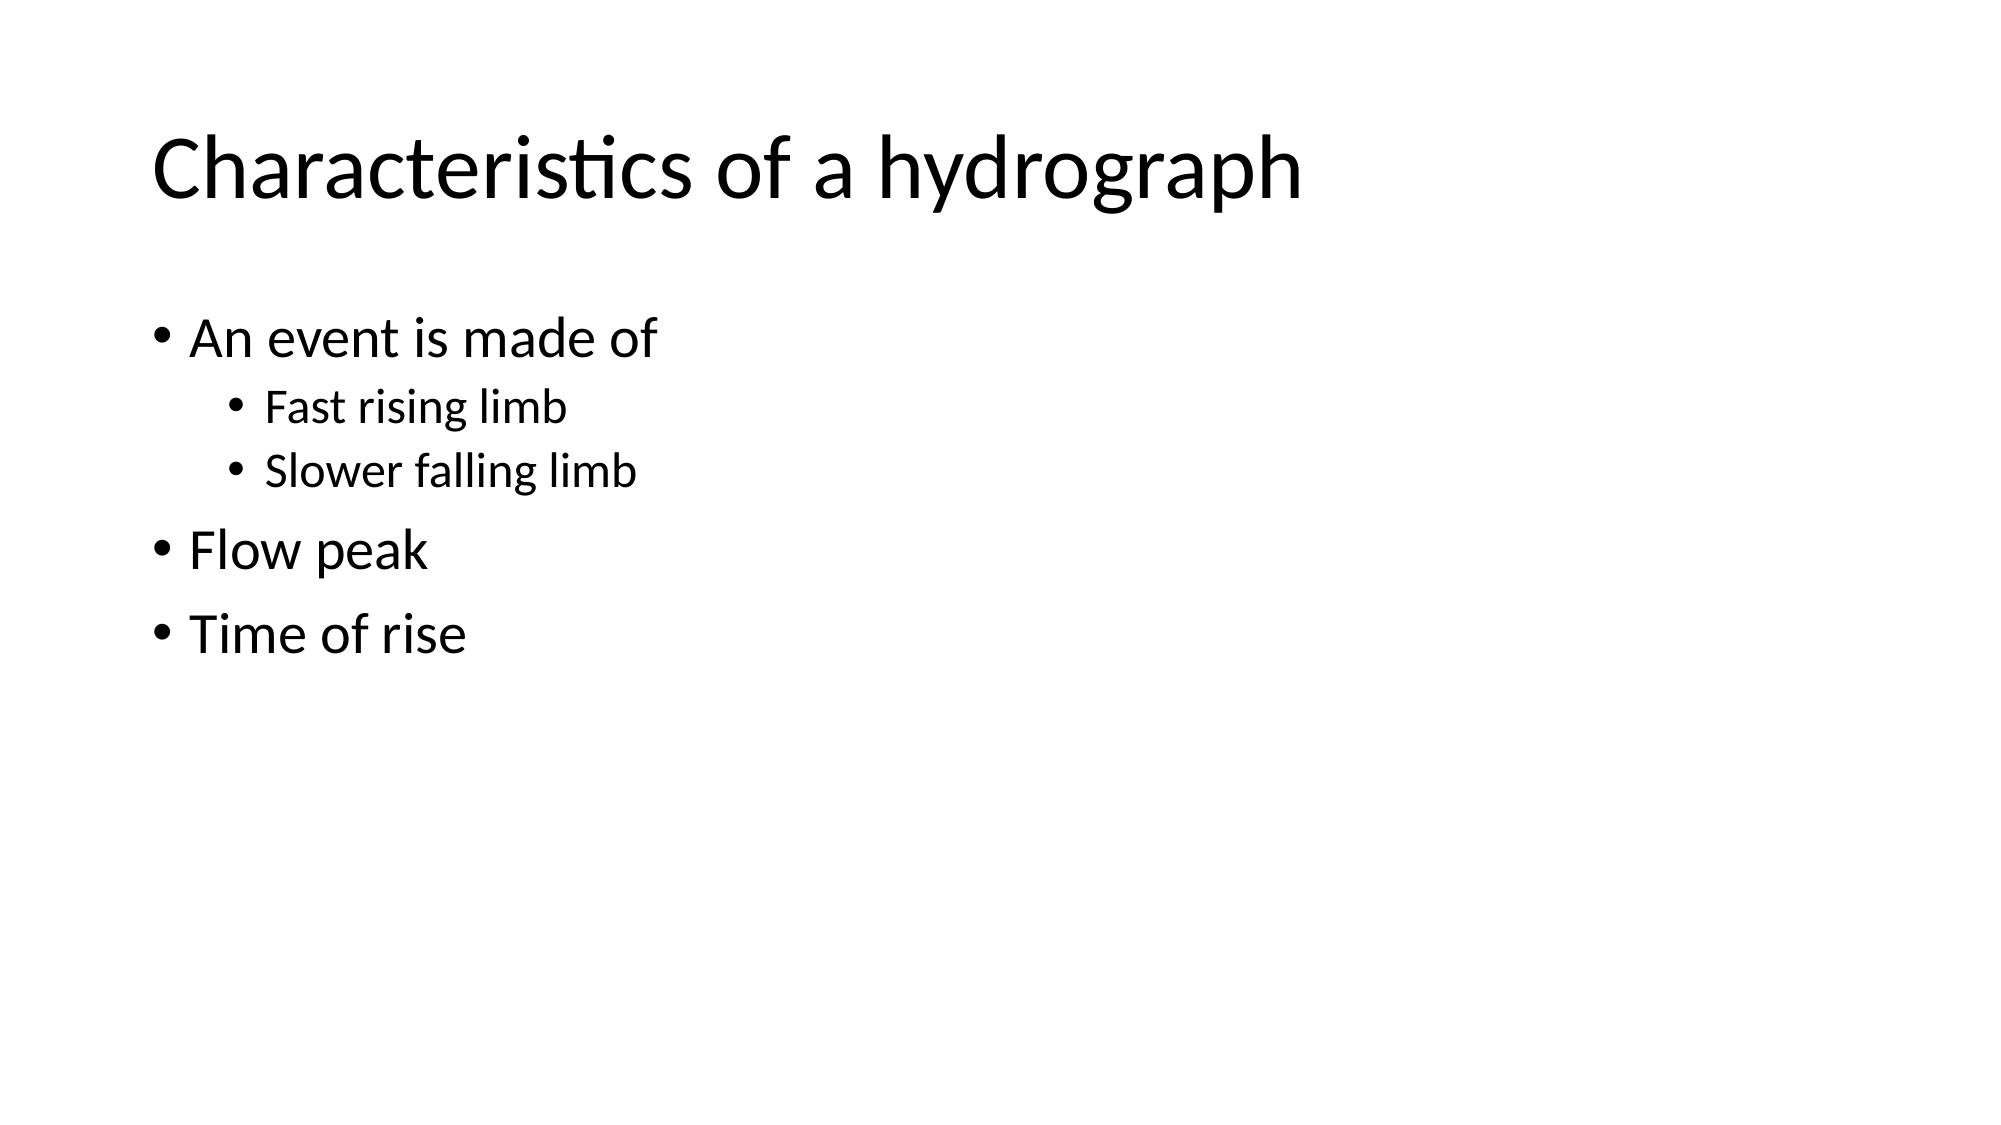

# Characteristics of a hydrograph
An event is made of
Fast rising limb
Slower falling limb
Flow peak
Time of rise